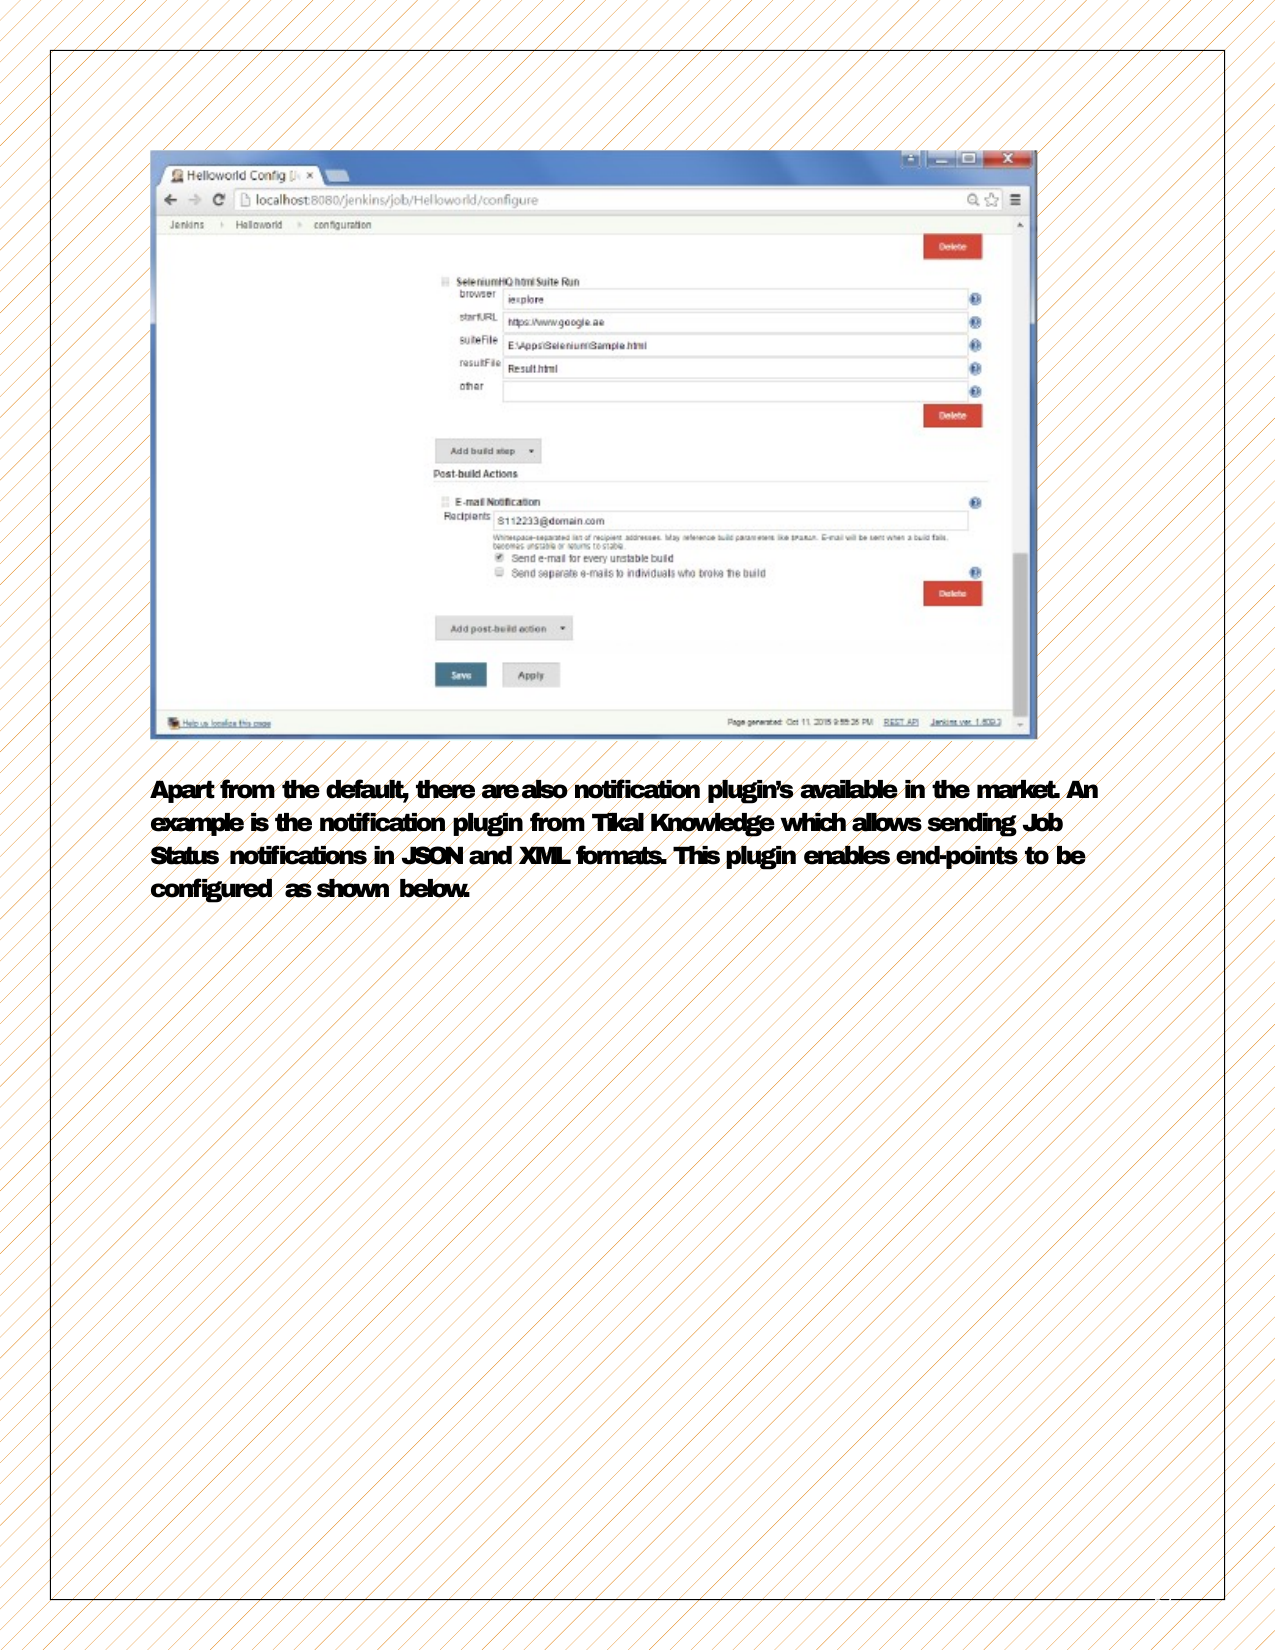

Apart from the default, there are also notification plugin’s available in the market. An  example is the notification plugin from Tikal Knowledge which allows sending Job Status  notifications in JSON and XML formats. This plugin enables end-points to be configured  as shown below.
52